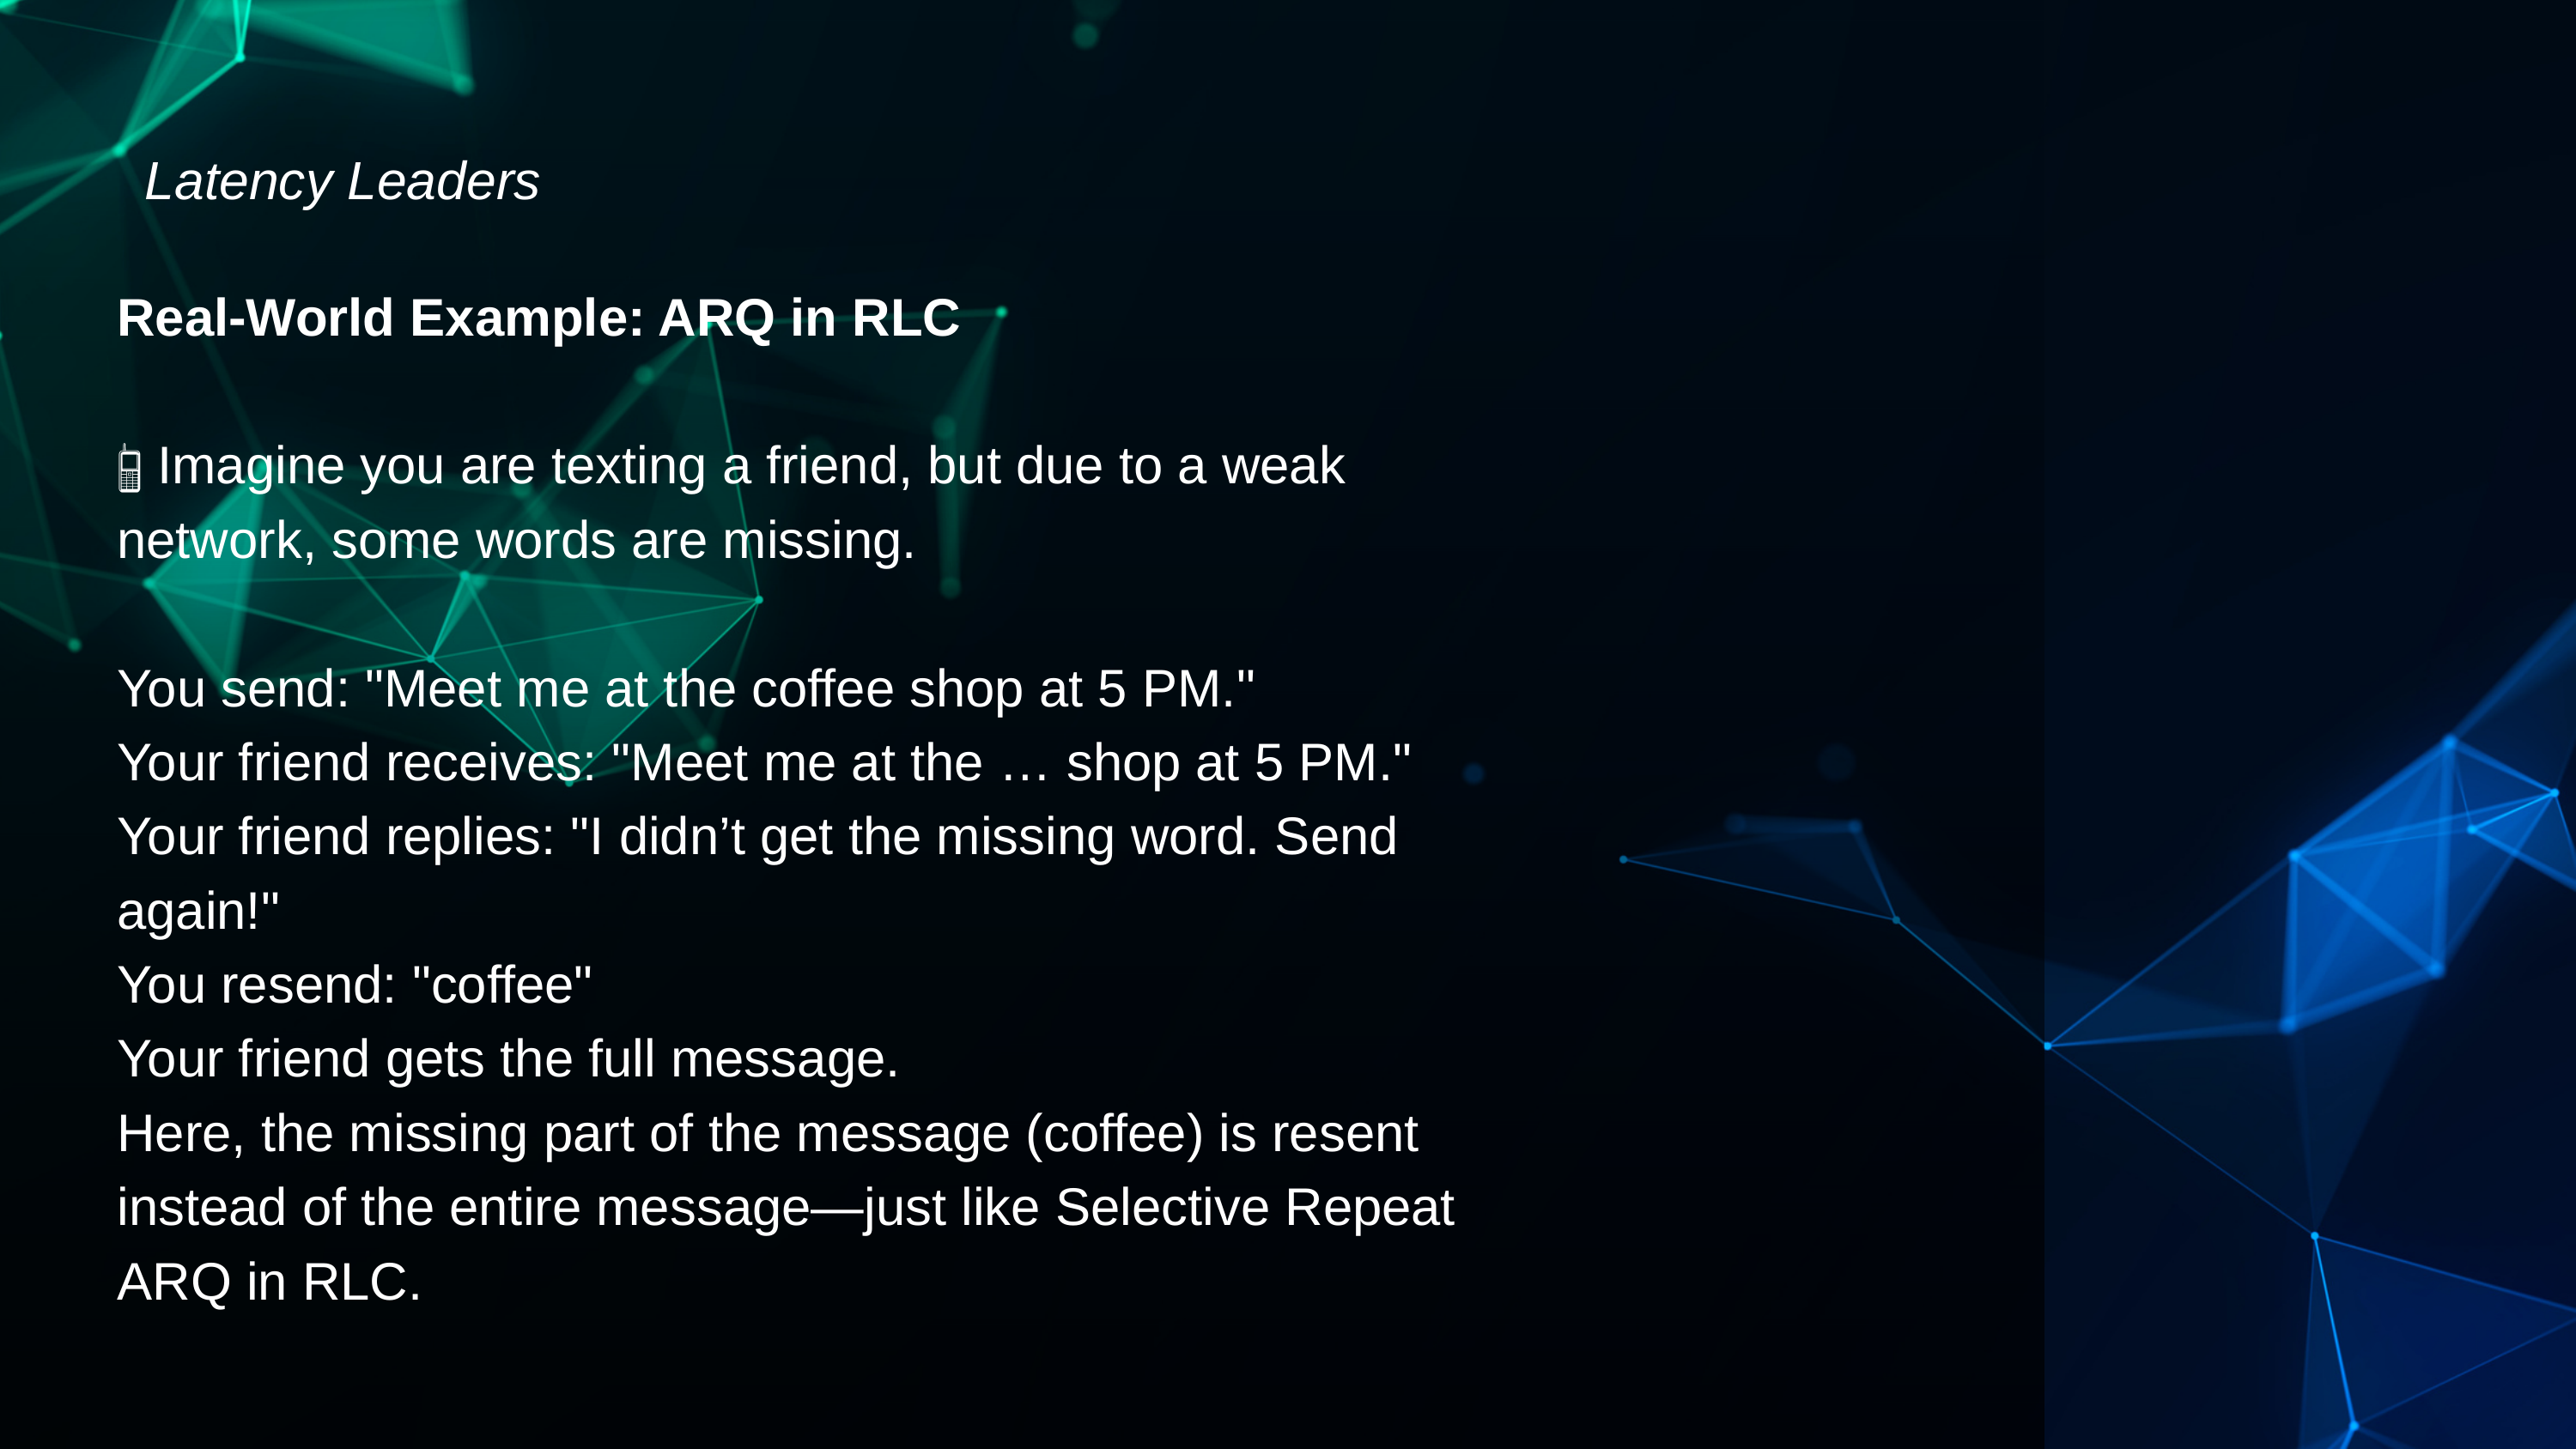

Latency Leaders
Real-World Example: ARQ in RLC

📱 Imagine you are texting a friend, but due to a weak network, some words are missing.

You send: "Meet me at the coffee shop at 5 PM."
Your friend receives: "Meet me at the … shop at 5 PM."
Your friend replies: "I didn’t get the missing word. Send again!"
You resend: "coffee"
Your friend gets the full message.
Here, the missing part of the message (coffee) is resent instead of the entire message—just like Selective Repeat ARQ in RLC.